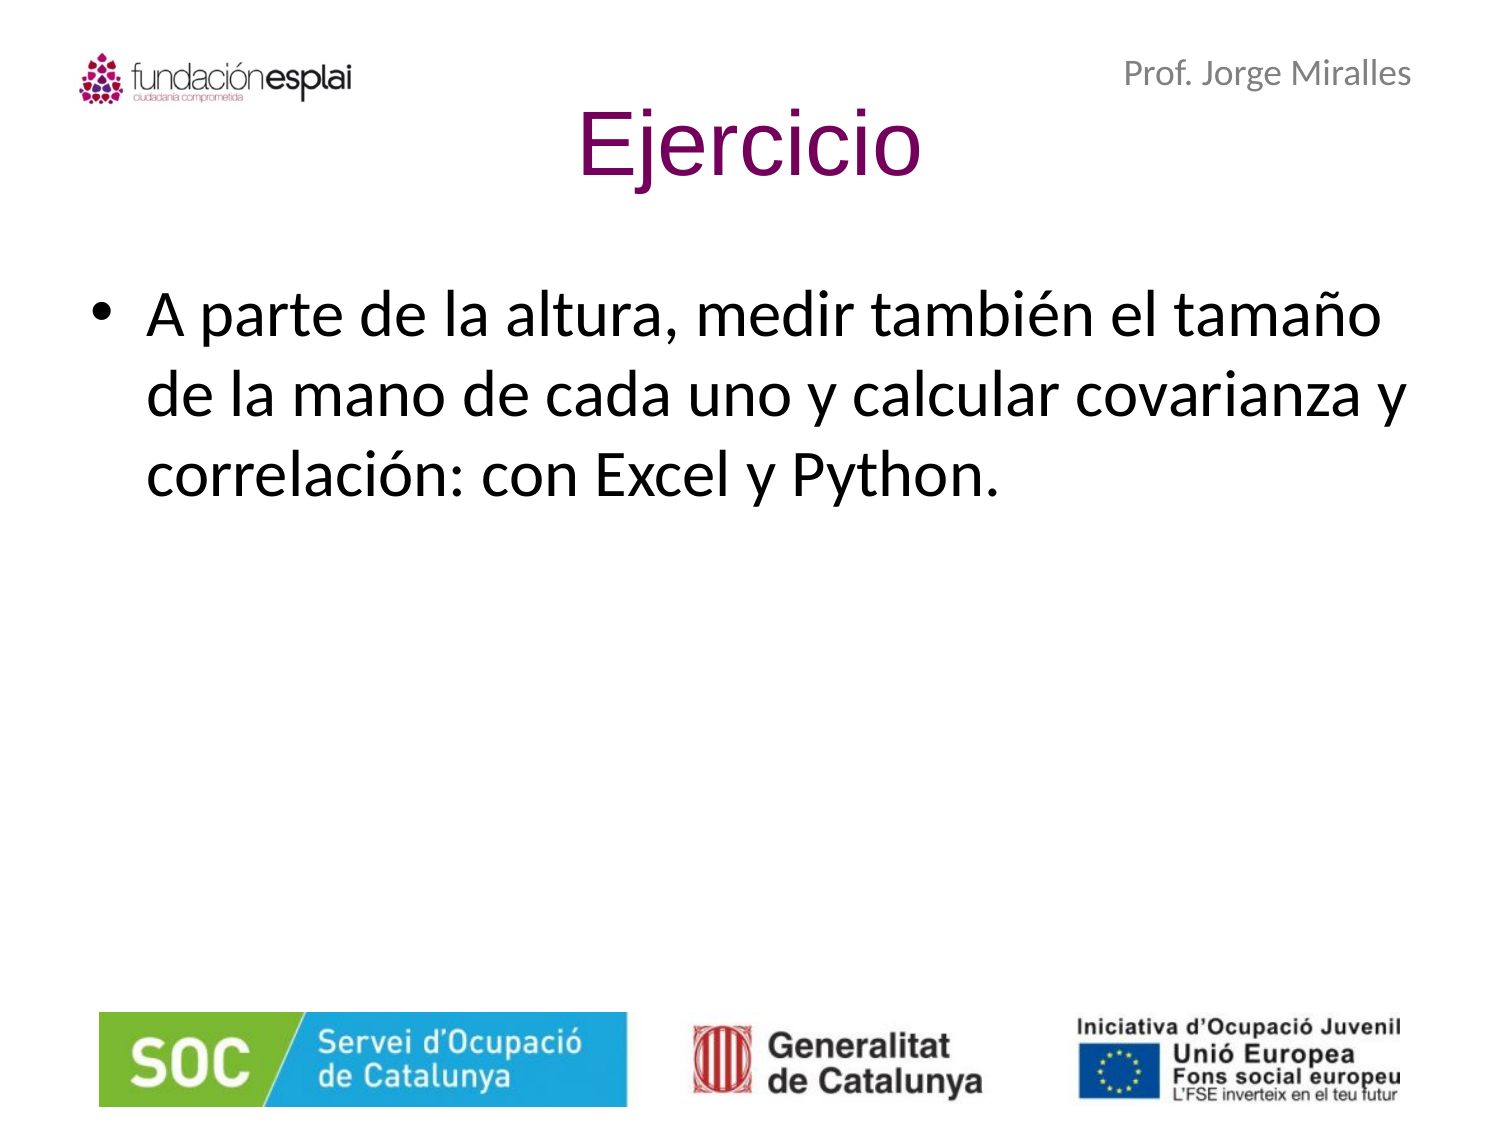

# Ejercicio
A parte de la altura, medir también el tamaño de la mano de cada uno y calcular covarianza y correlación: con Excel y Python.